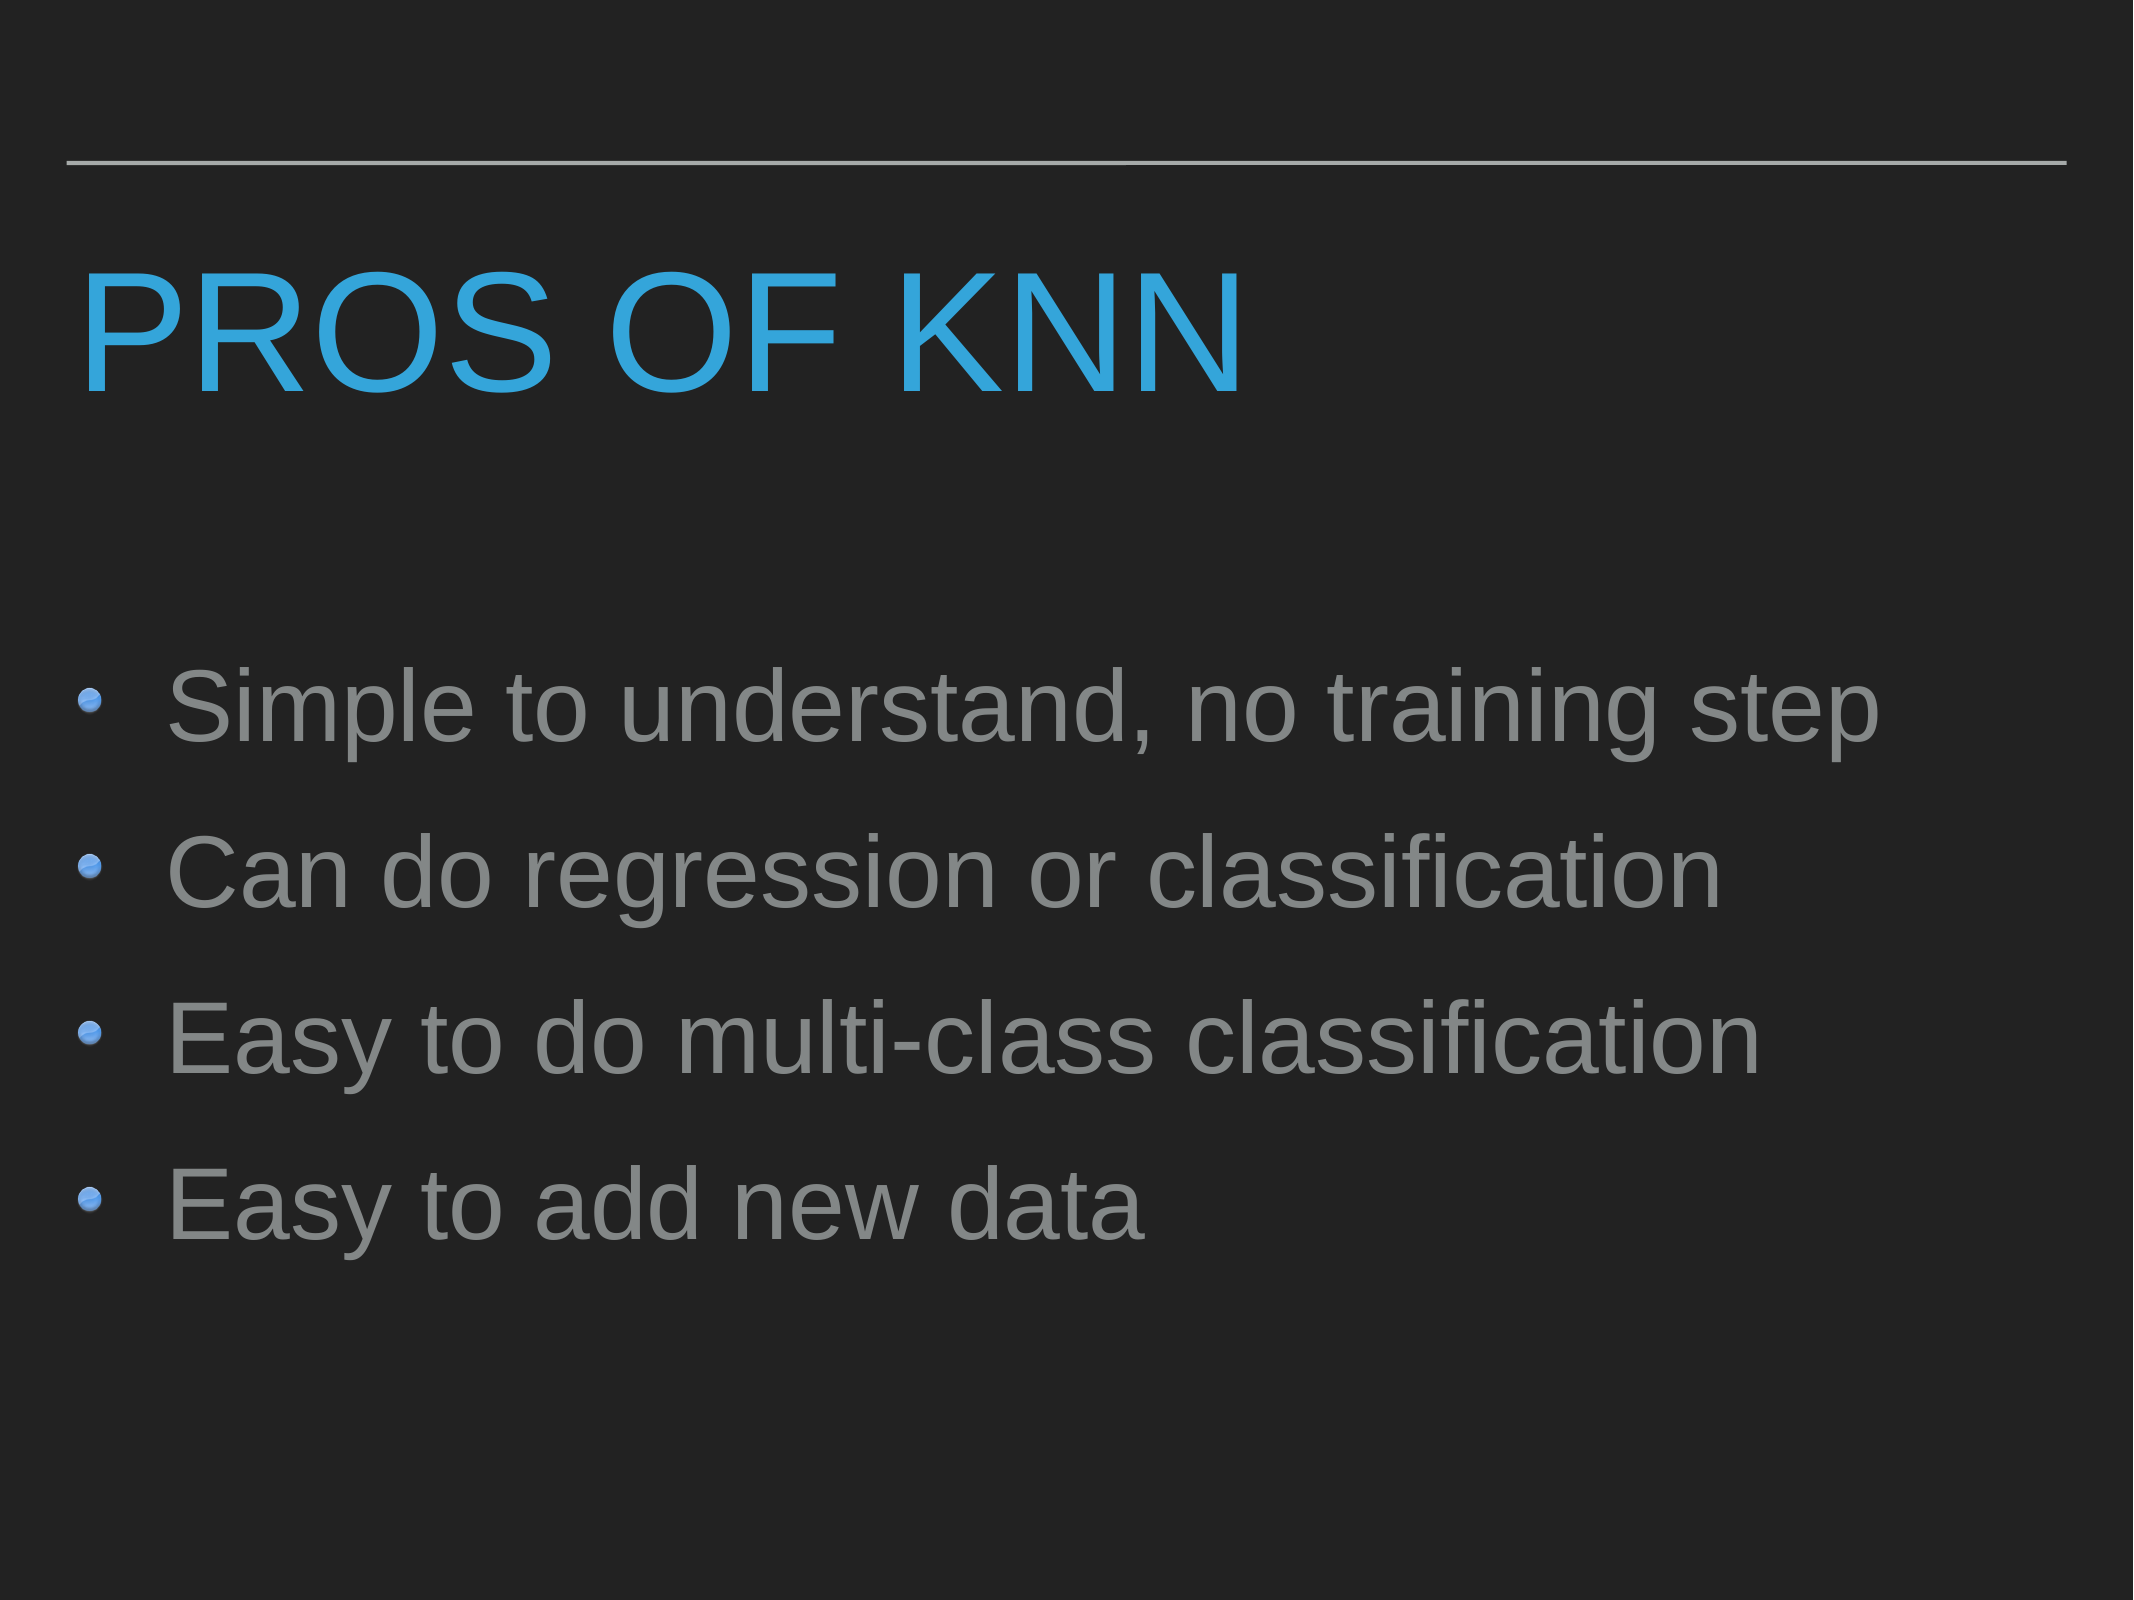

# Pros of KNN
Simple to understand, no training step
Can do regression or classification
Easy to do multi-class classification
Easy to add new data